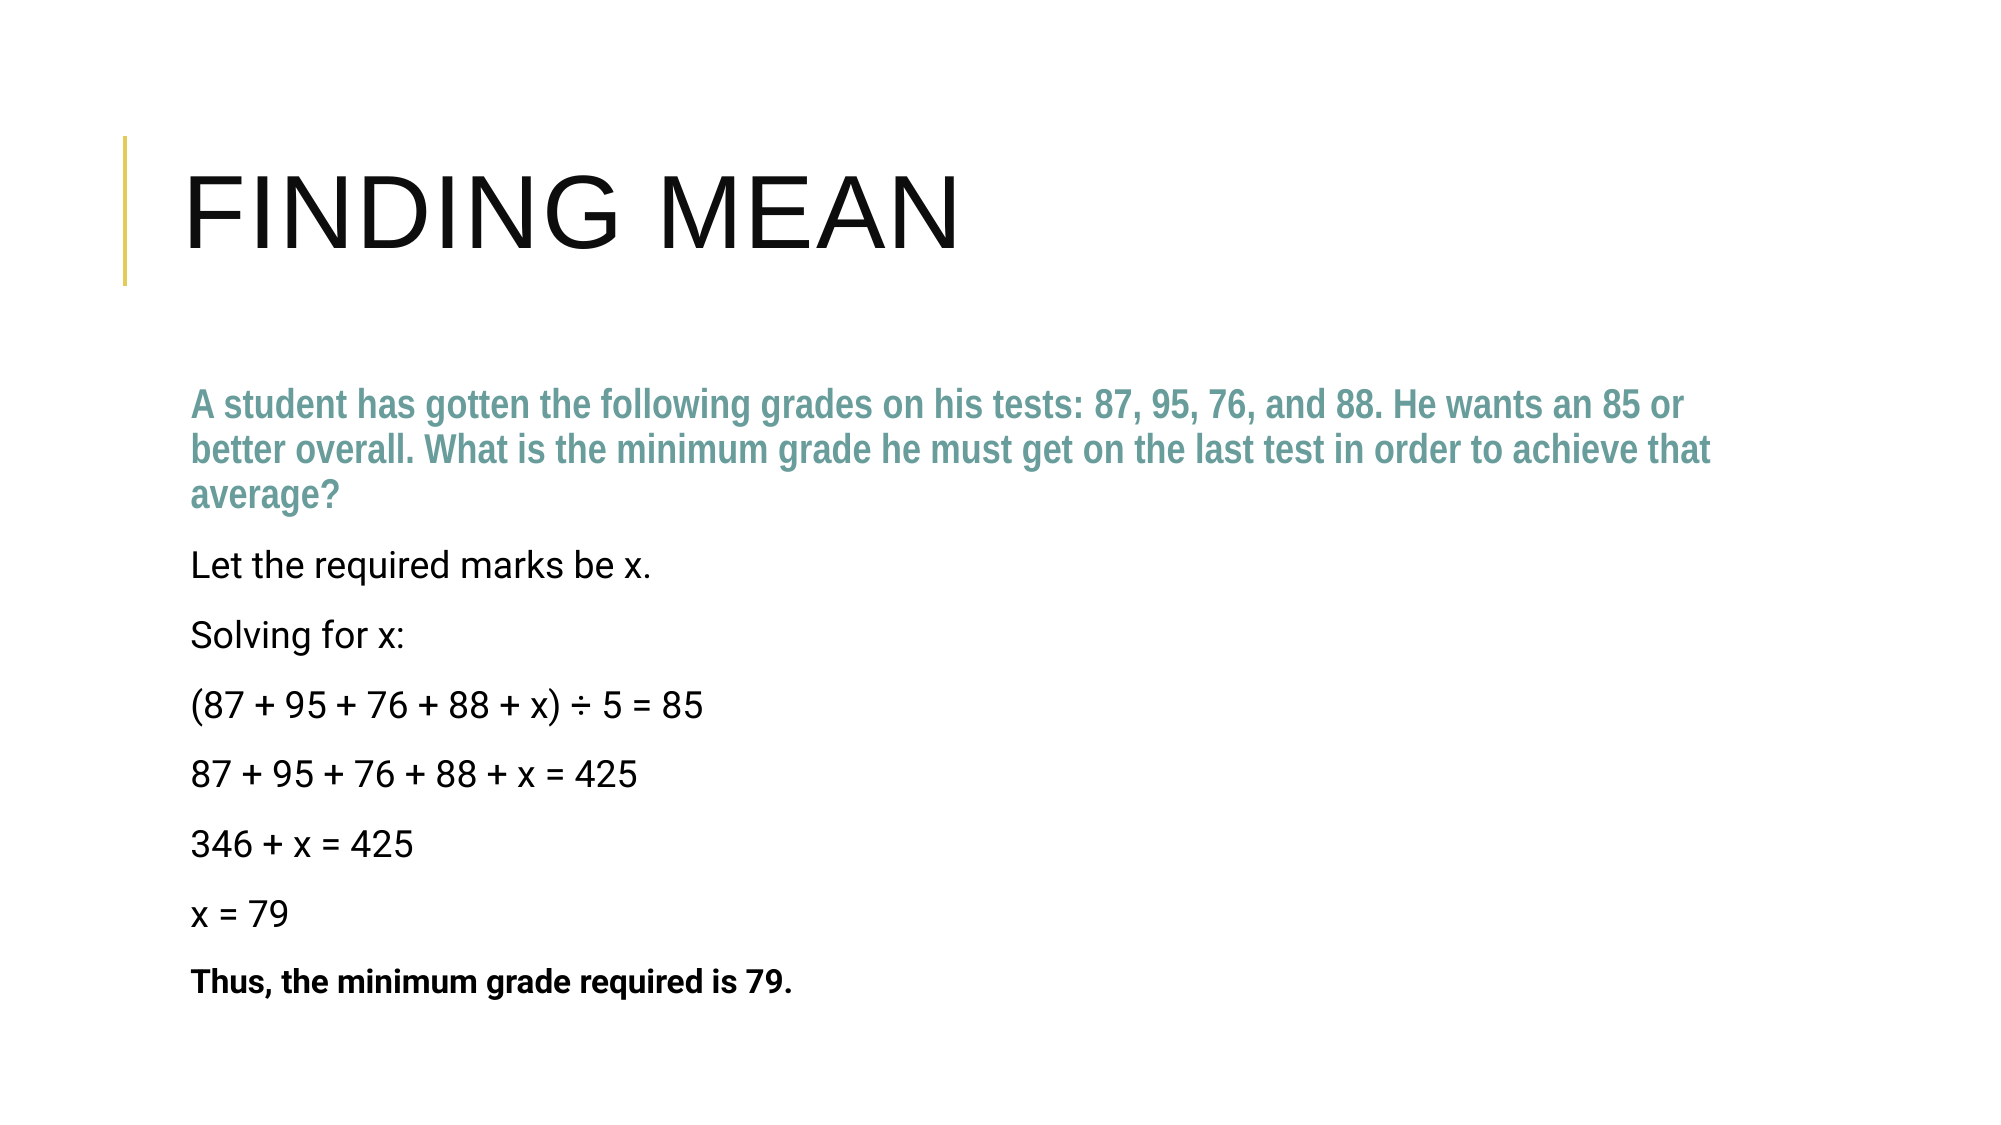

# Finding mean
A student has gotten the following grades on his tests: 87, 95, 76, and 88. He wants an 85 or better overall. What is the minimum grade he must get on the last test in order to achieve that average?
Let the required marks be x.
Solving for x:
(87 + 95 + 76 + 88 + x) ÷ 5 = 85
87 + 95 + 76 + 88 + x = 425
346 + x = 425
x = 79
Thus, the minimum grade required is 79.